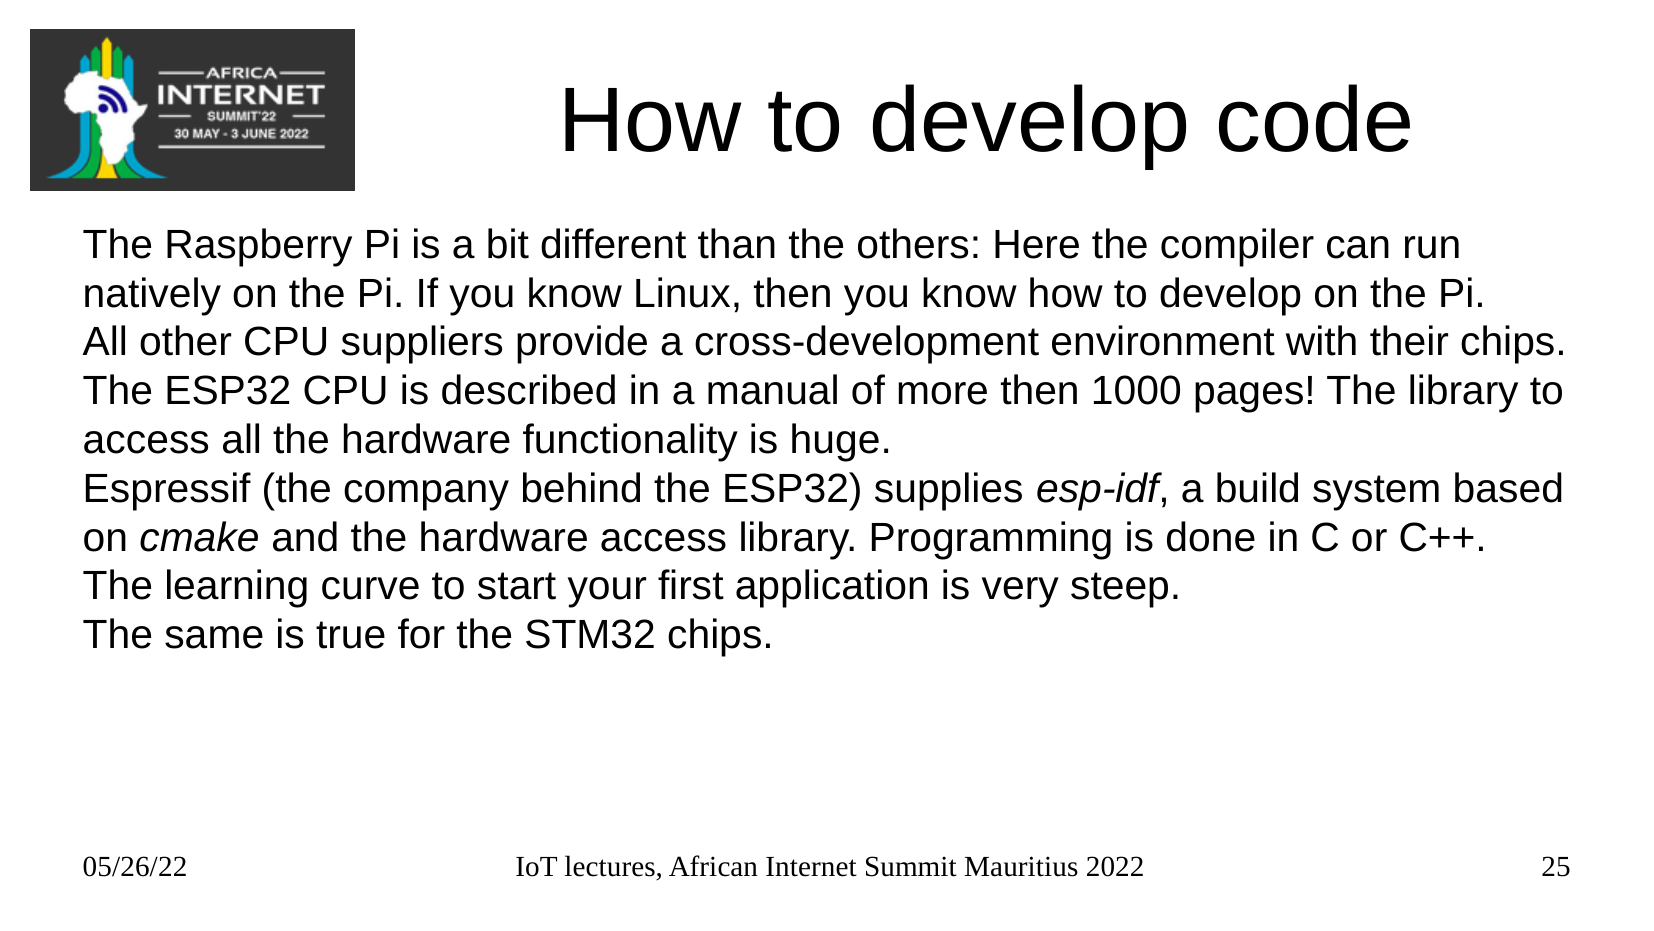

# How to develop code
The Raspberry Pi is a bit different than the others: Here the compiler can run natively on the Pi. If you know Linux, then you know how to develop on the Pi.
All other CPU suppliers provide a cross-development environment with their chips.
The ESP32 CPU is described in a manual of more then 1000 pages! The library to access all the hardware functionality is huge.
Espressif (the company behind the ESP32) supplies esp-idf, a build system based on cmake and the hardware access library. Programming is done in C or C++.
The learning curve to start your first application is very steep.
The same is true for the STM32 chips.

05/26/22
IoT lectures, African Internet Summit Mauritius 2022
25